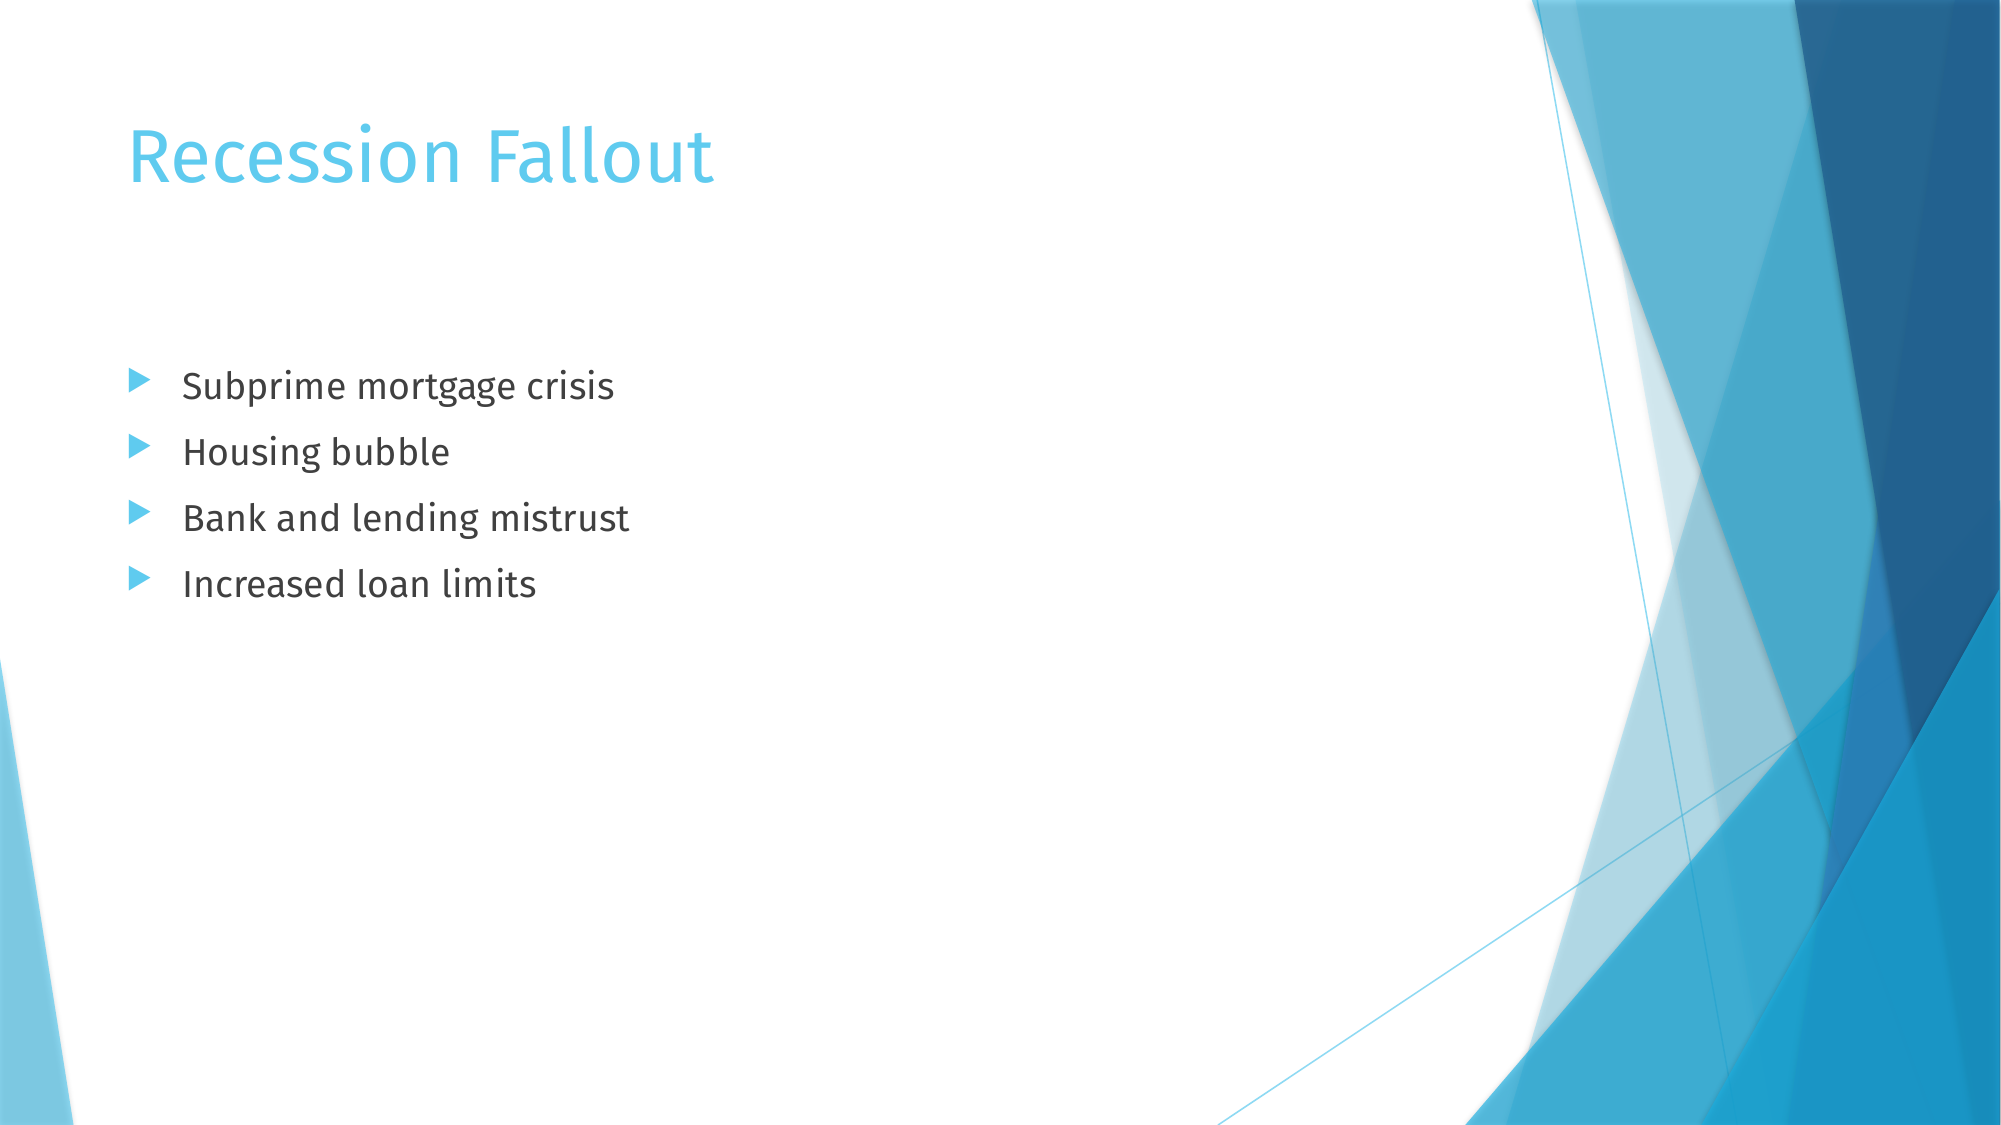

# Recession Fallout
Subprime mortgage crisis
Housing bubble
Bank and lending mistrust
Increased loan limits